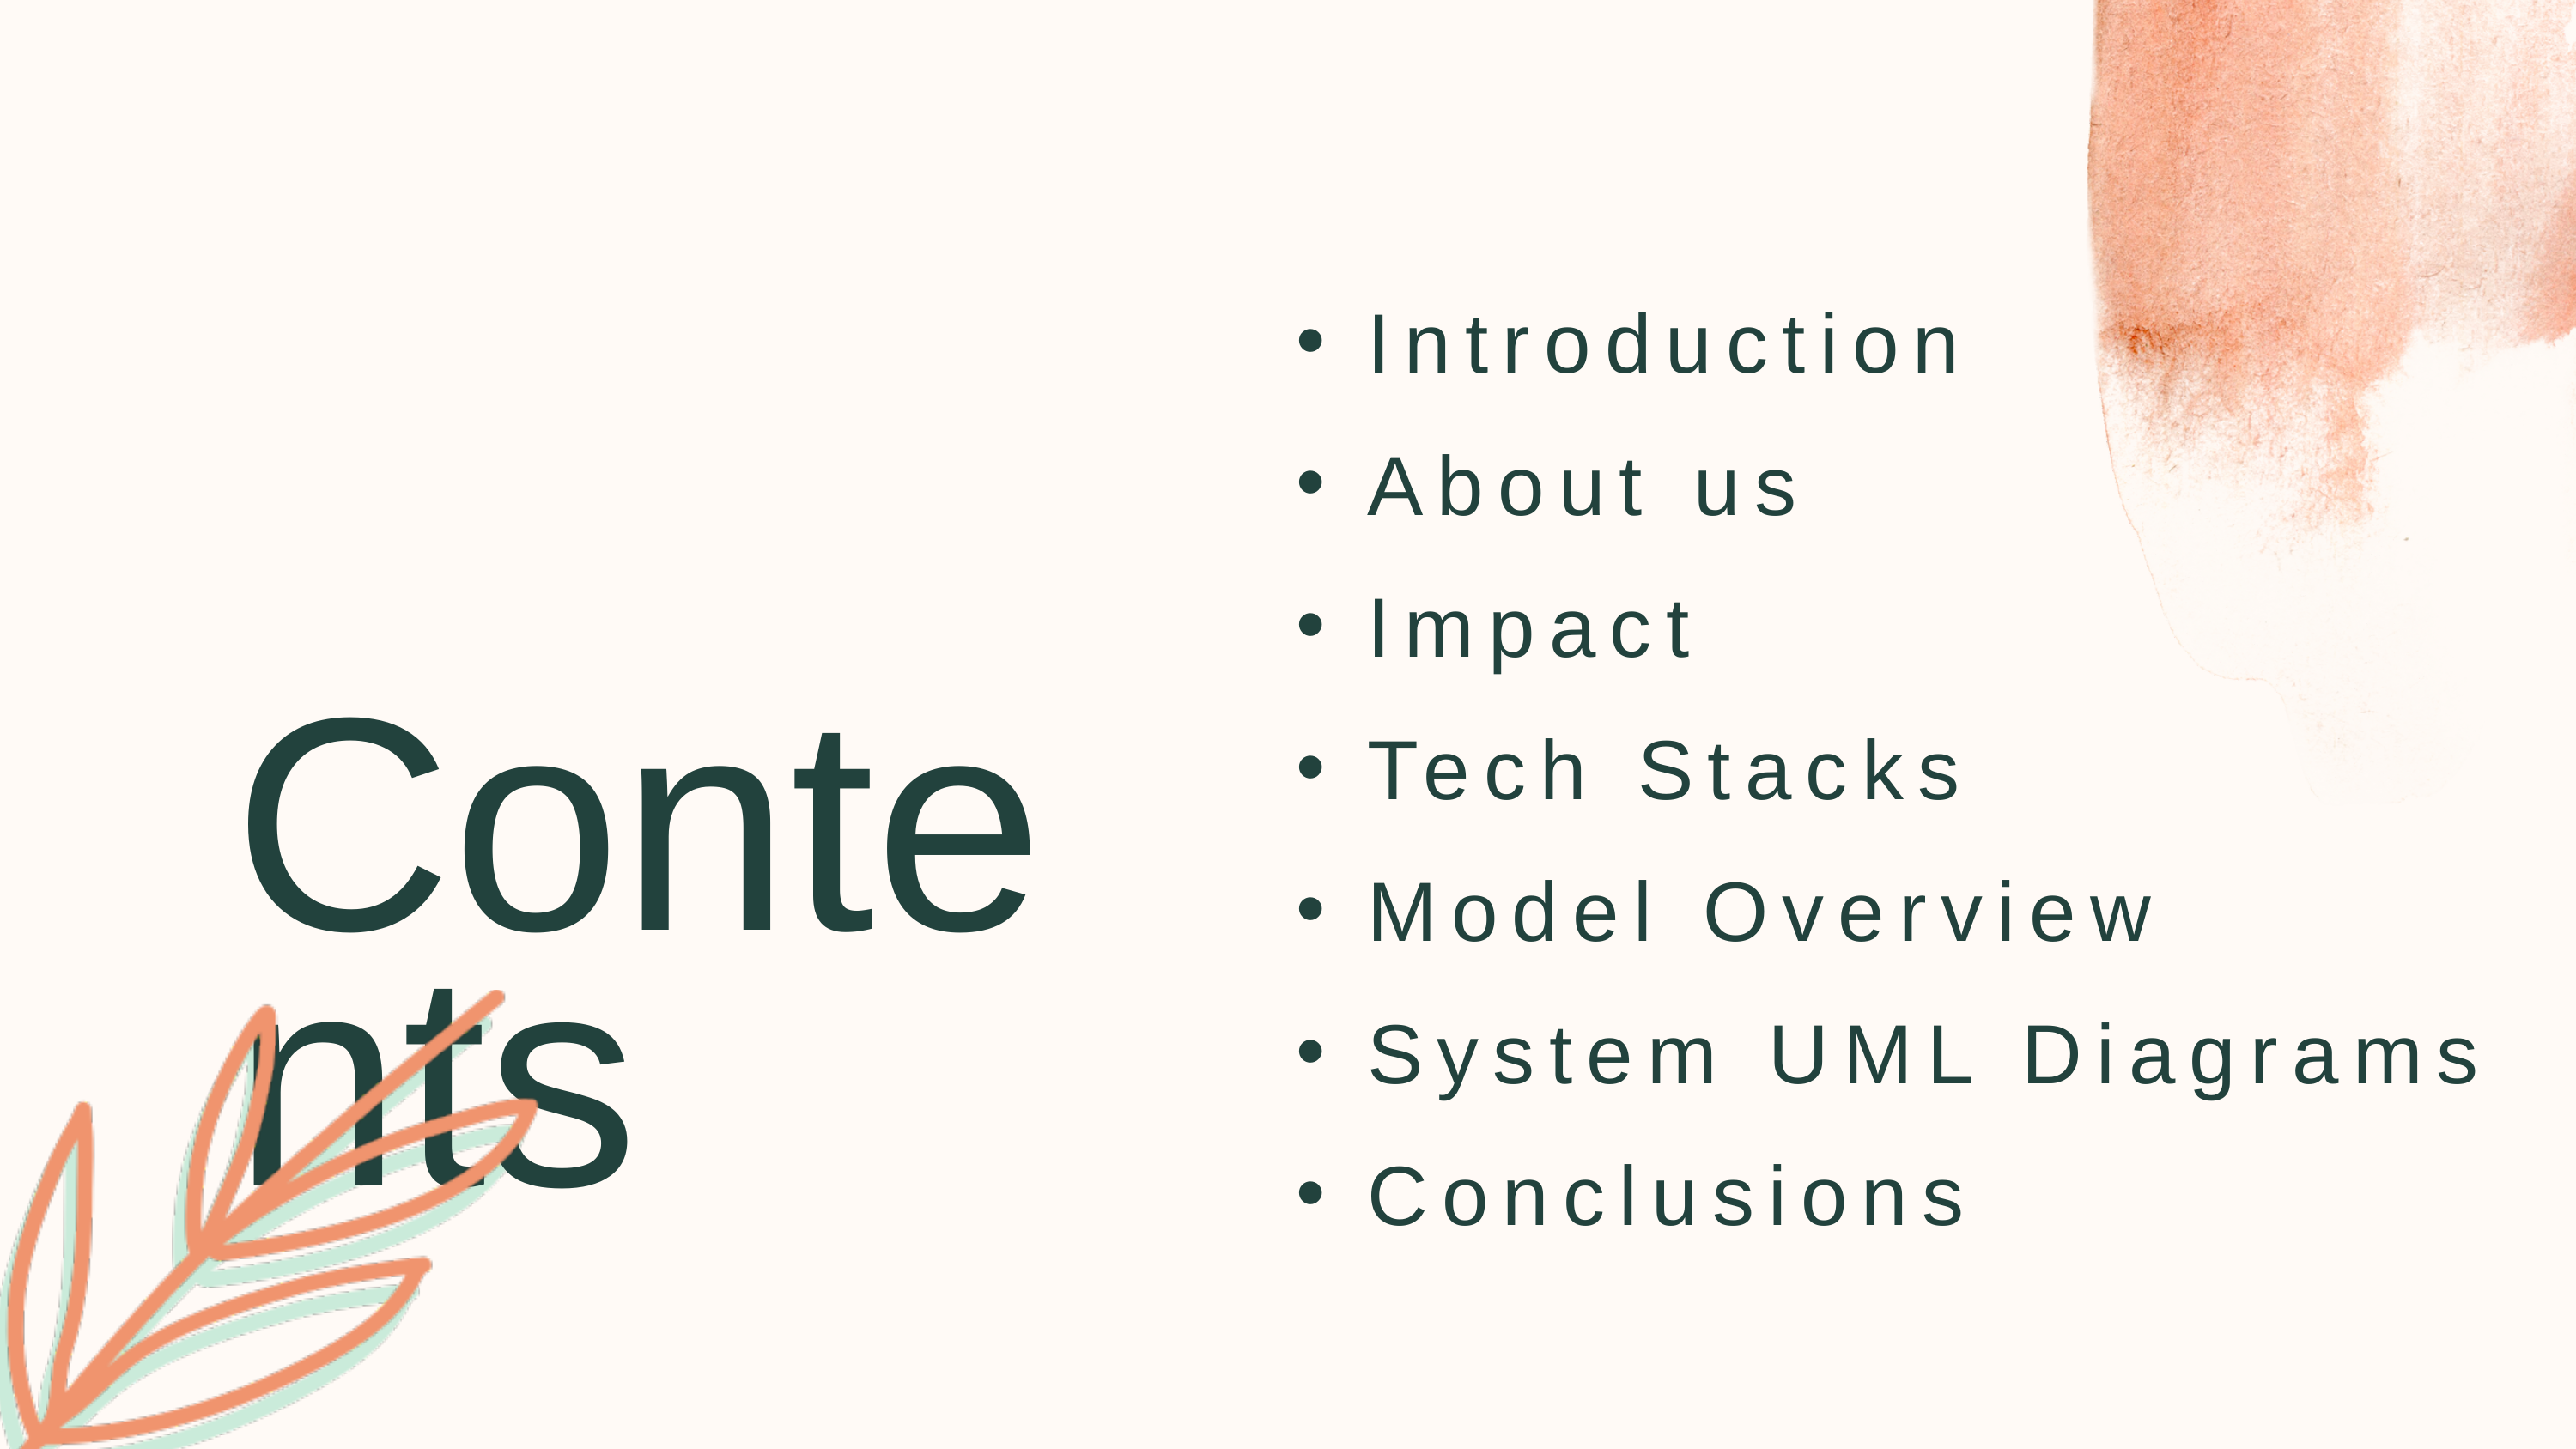

Introduction
About us
Impact
Tech Stacks
Model Overview
System UML Diagrams
Conclusions
Contents